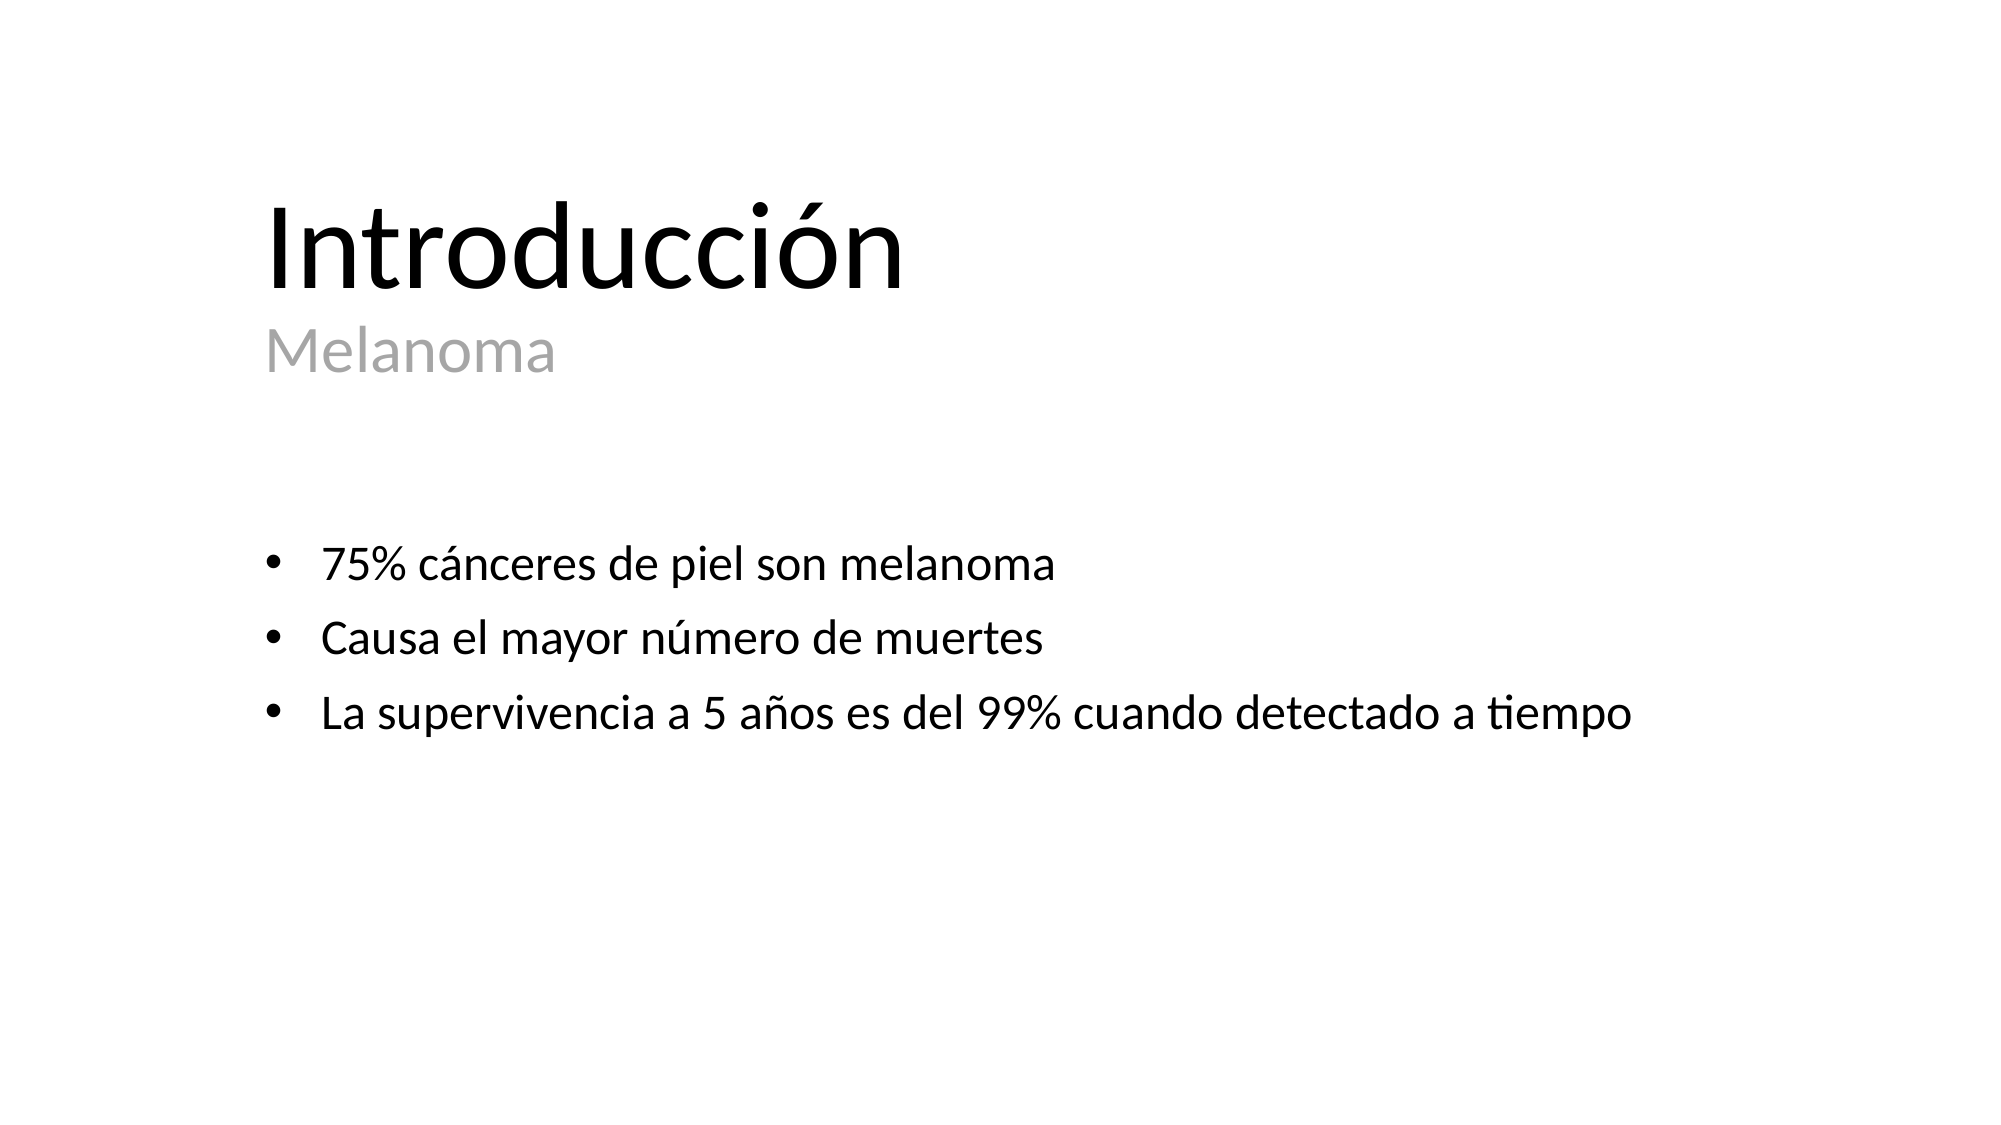

# Introducción Melanoma

75% cánceres de piel son melanoma
Causa el mayor número de muertes
La supervivencia a 5 años es del 99% cuando detectado a tiempo